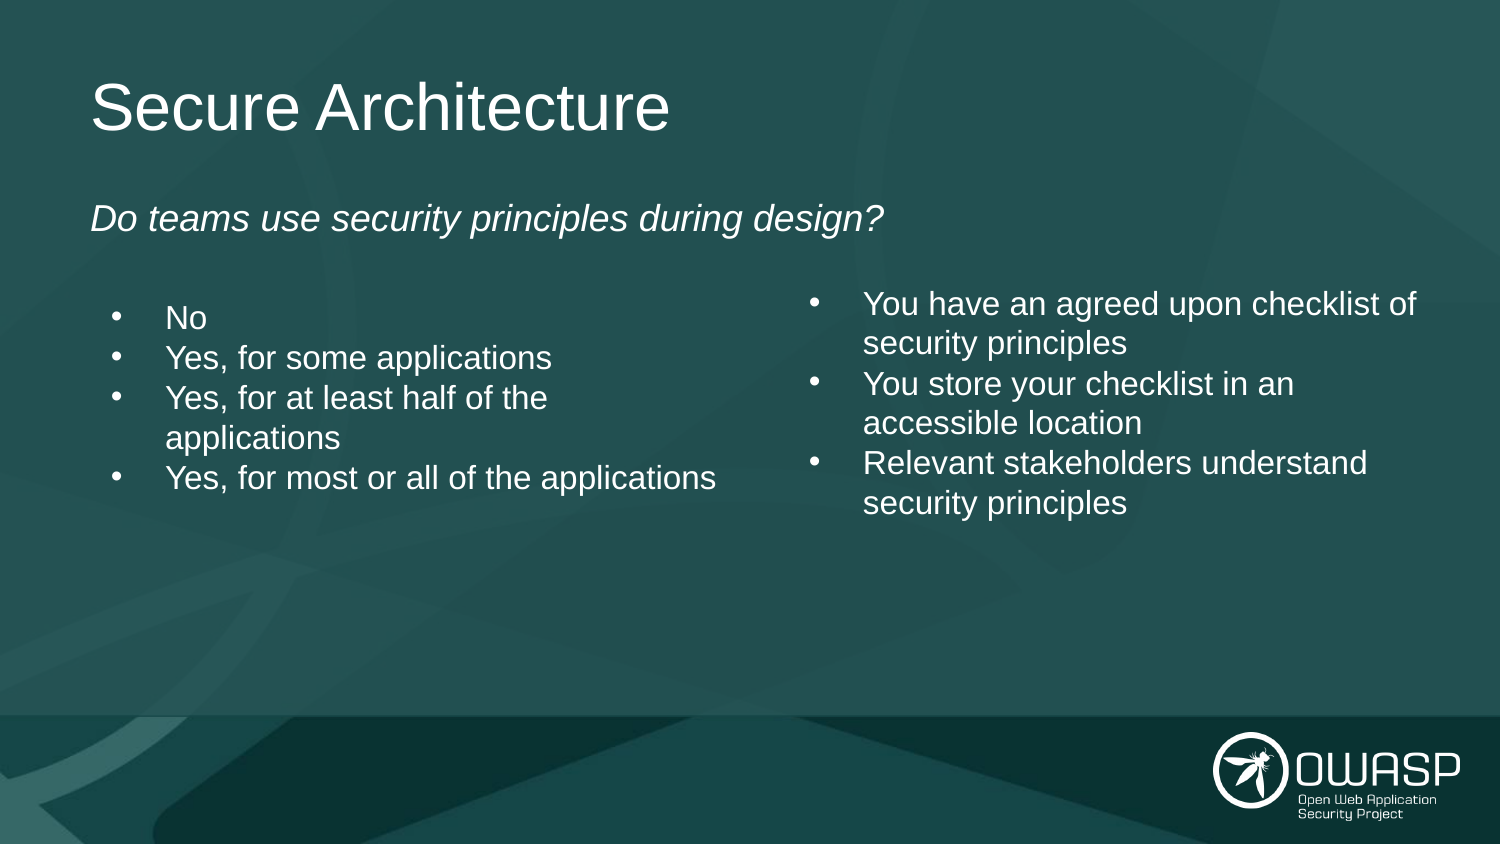

# Secure Architecture

You have an agreed upon checklist of security principles
You store your checklist in an accessible location
Relevant stakeholders understand security principles
Do teams use security principles during design?

No
Yes, for some applications
Yes, for at least half of the applications
Yes, for most or all of the applications